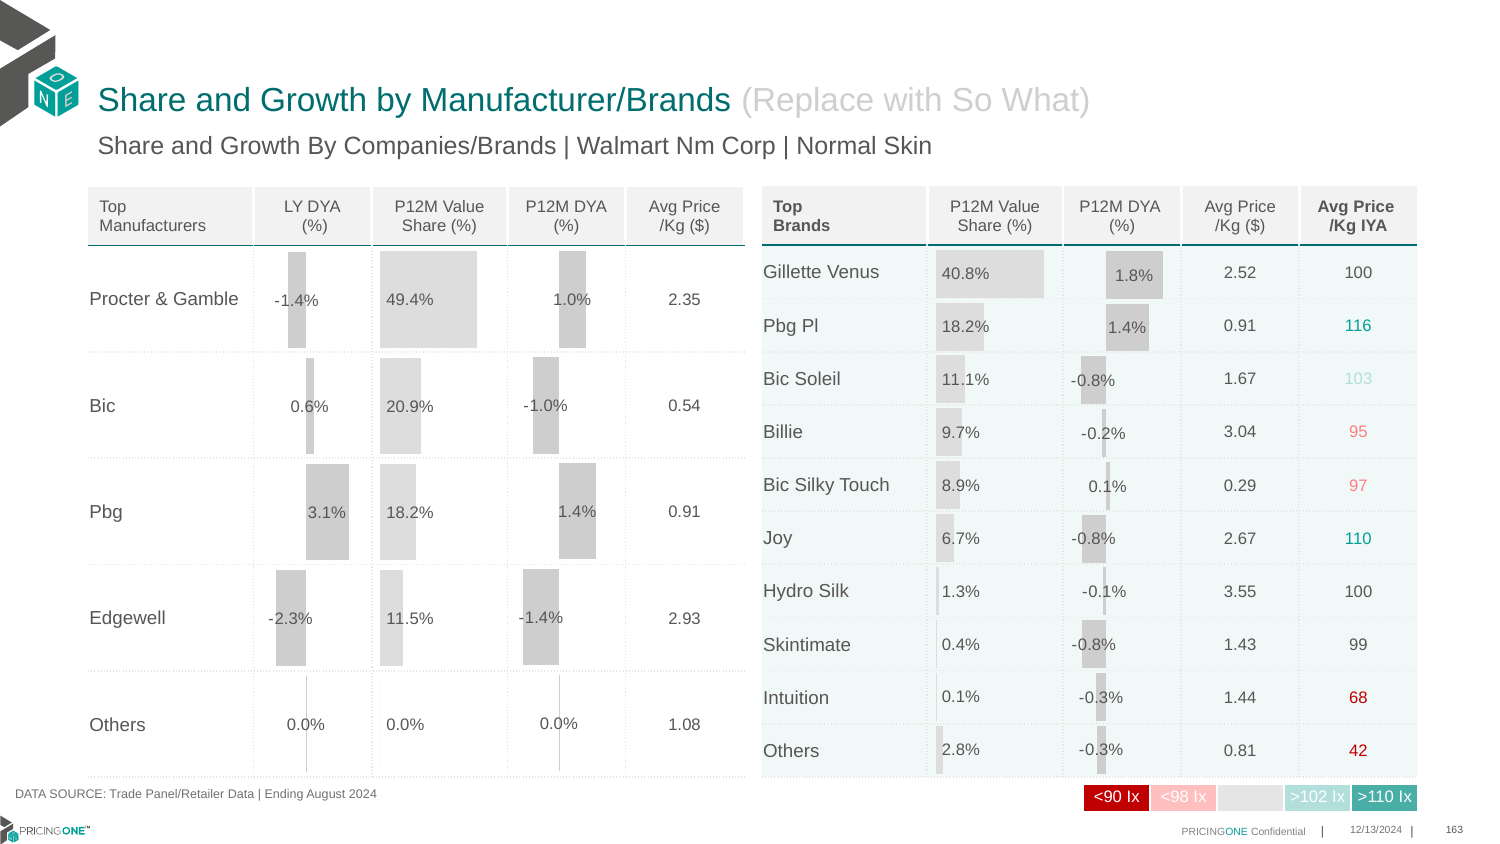

# Share and Growth by Manufacturer/Brands (Replace with So What)

Share and Growth By Companies/Brands | Walmart Nm Corp | Normal Skin
| Top Brands | P12M Value Share (%) | P12M DYA (%) | Avg Price /Kg ($) | Avg Price /Kg IYA |
| --- | --- | --- | --- | --- |
| Gillette Venus |  |  | 2.52 | 100 |
| Pbg Pl |  |  | 0.91 | 116 |
| Bic Soleil |  |  | 1.67 | 103 |
| Billie |  |  | 3.04 | 95 |
| Bic Silky Touch |  |  | 0.29 | 97 |
| Joy |  |  | 2.67 | 110 |
| Hydro Silk |  |  | 3.55 | 100 |
| Skintimate |  |  | 1.43 | 99 |
| Intuition |  |  | 1.44 | 68 |
| Others |  |  | 0.81 | 42 |
| Top Manufacturers | LY DYA (%) | P12M Value Share (%) | P12M DYA (%) | Avg Price /Kg ($) |
| --- | --- | --- | --- | --- |
| Procter & Gamble |  |  |  | 2.35 |
| Bic |  |  |  | 0.54 |
| Pbg |  |  |  | 0.91 |
| Edgewell |  |  |  | 2.93 |
| Others |  |  |  | 1.08 |

### Chart

| Category | Share DYA P12M |
|---|---|
|  | 0.010087386019713485 |

### Chart

| Category | Value Share P12M |
|---|---|
|  | 0.49408440088726985 |

### Chart

| Category | Share DYA LY |
|---|---|
|  | -0.013928567348793608 |

### Chart

| Category | Value Share |
|---|---|
|  | 0.4079324706144963 |

### Chart

| Category | Share DYA |
|---|---|
|  | 0.018157267600847404 |
DATA SOURCE: Trade Panel/Retailer Data | Ending August 2024
| <90 Ix | <98 Ix |  | >102 Ix | >110 Ix |
| --- | --- | --- | --- | --- |

12/13/2024
163